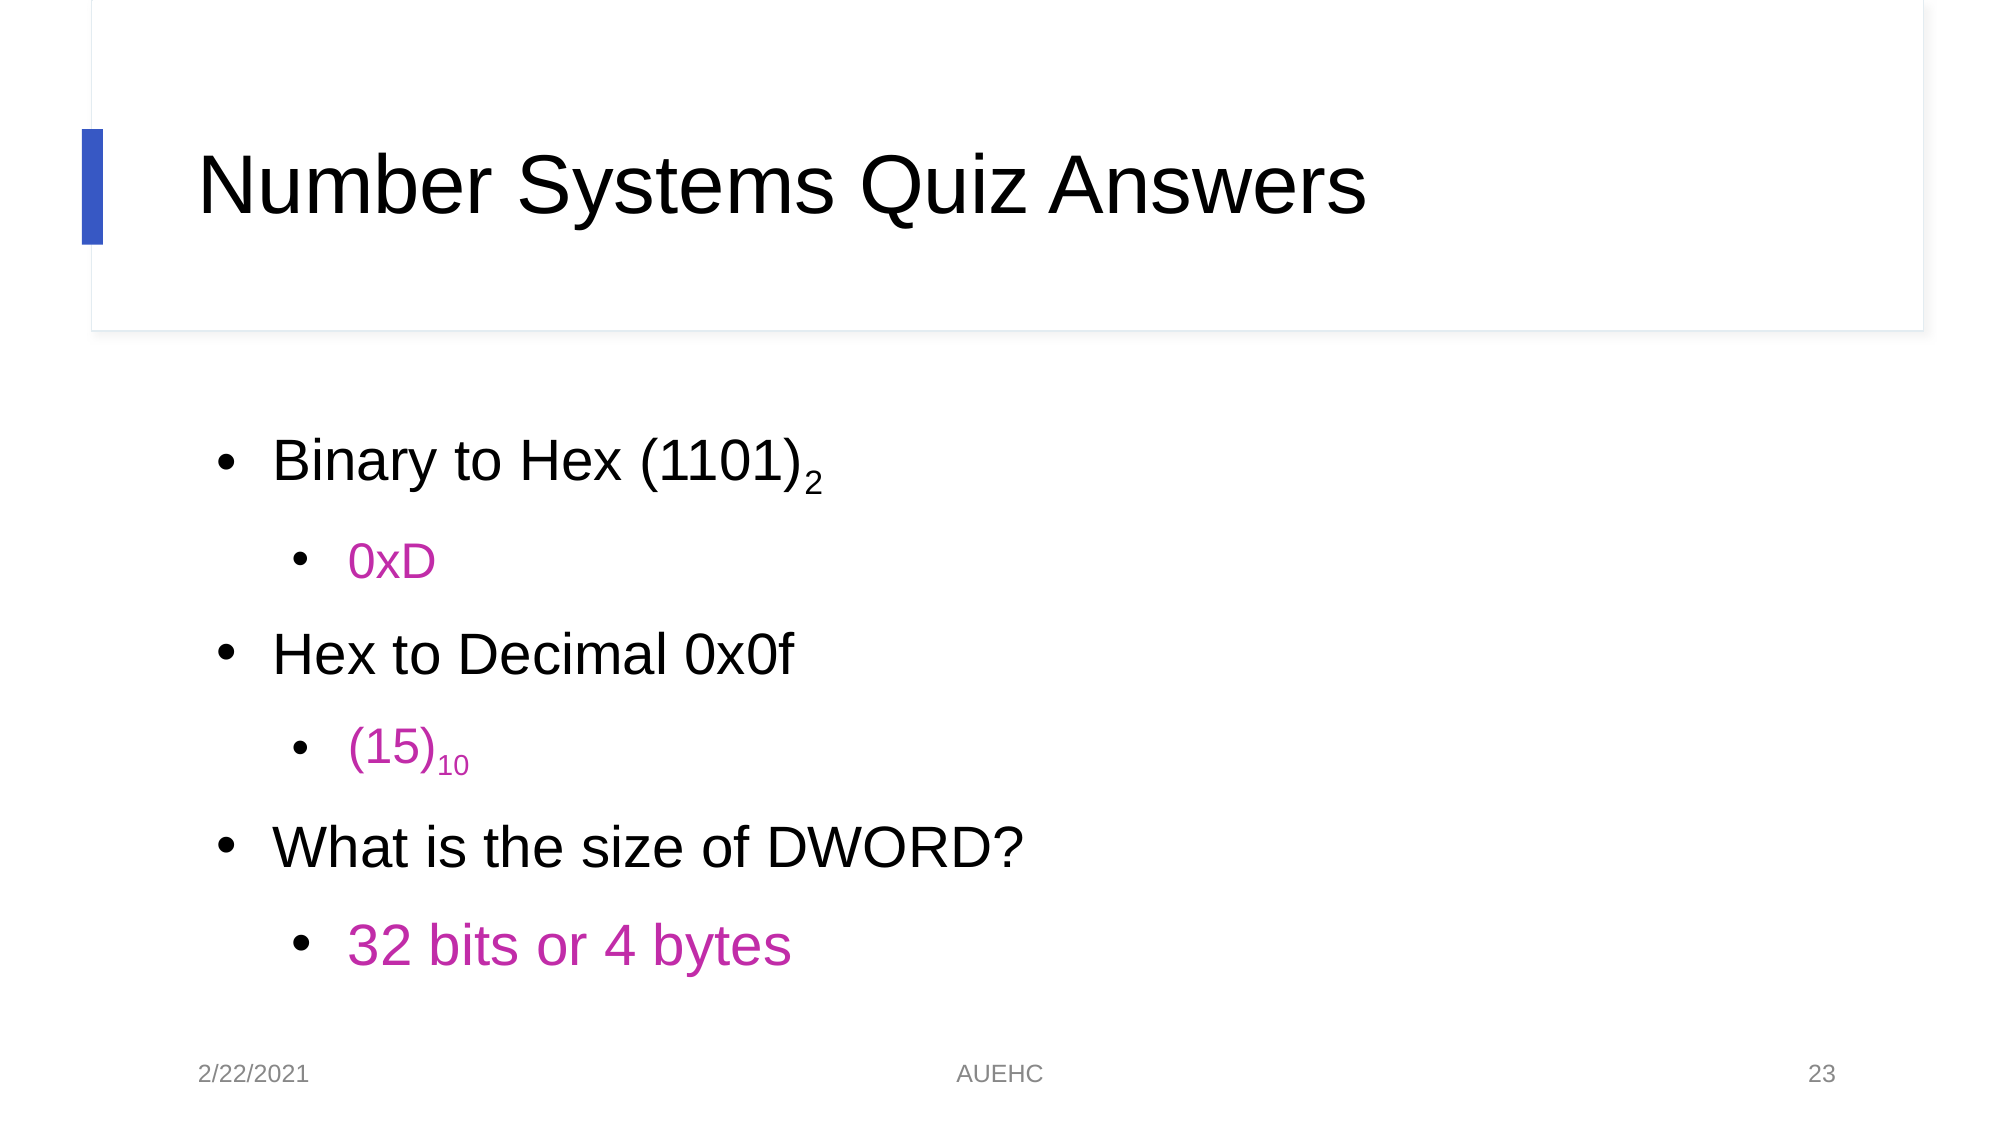

# Number Systems Quiz Answers
Binary to Hex (1101)2
0xD
Hex to Decimal 0x0f
(15)10
What is the size of DWORD?
32 bits or 4 bytes
2/22/2021
AUEHC
23